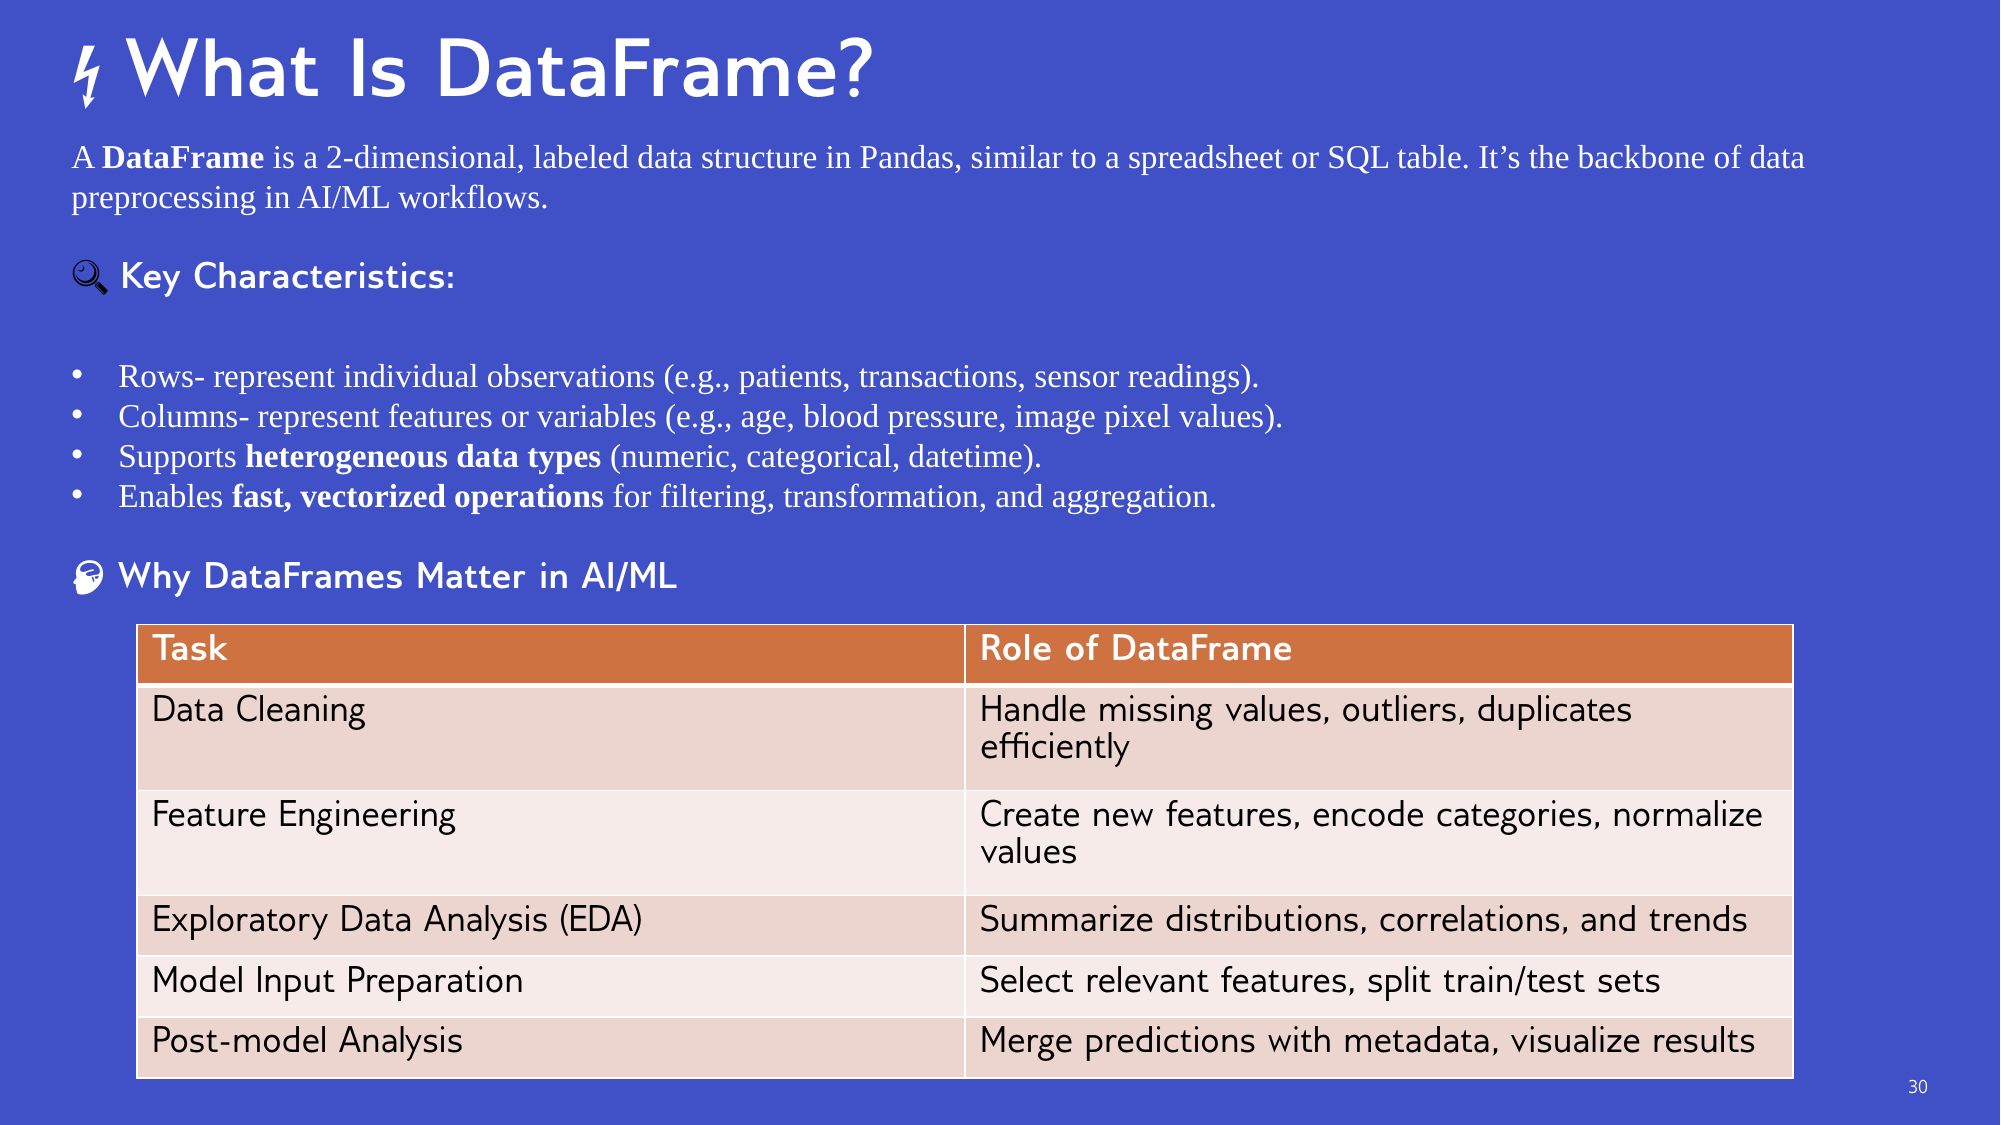

⚡ What Is DataFrame?
A DataFrame is a 2-dimensional, labeled data structure in Pandas, similar to a spreadsheet or SQL table. It’s the backbone of data preprocessing in AI/ML workflows.

🔍 Key Characteristics:
Rows- represent individual observations (e.g., patients, transactions, sensor readings).
Columns- represent features or variables (e.g., age, blood pressure, image pixel values).
Supports heterogeneous data types (numeric, categorical, datetime).
Enables fast, vectorized operations for filtering, transformation, and aggregation.

🧠 Why DataFrames Matter in AI/ML
| Task | Role of DataFrame |
| --- | --- |
| Data Cleaning | Handle missing values, outliers, duplicates efficiently |
| Feature Engineering | Create new features, encode categories, normalize values |
| Exploratory Data Analysis (EDA) | Summarize distributions, correlations, and trends |
| Model Input Preparation | Select relevant features, split train/test sets |
| Post-model Analysis | Merge predictions with metadata, visualize results |
30